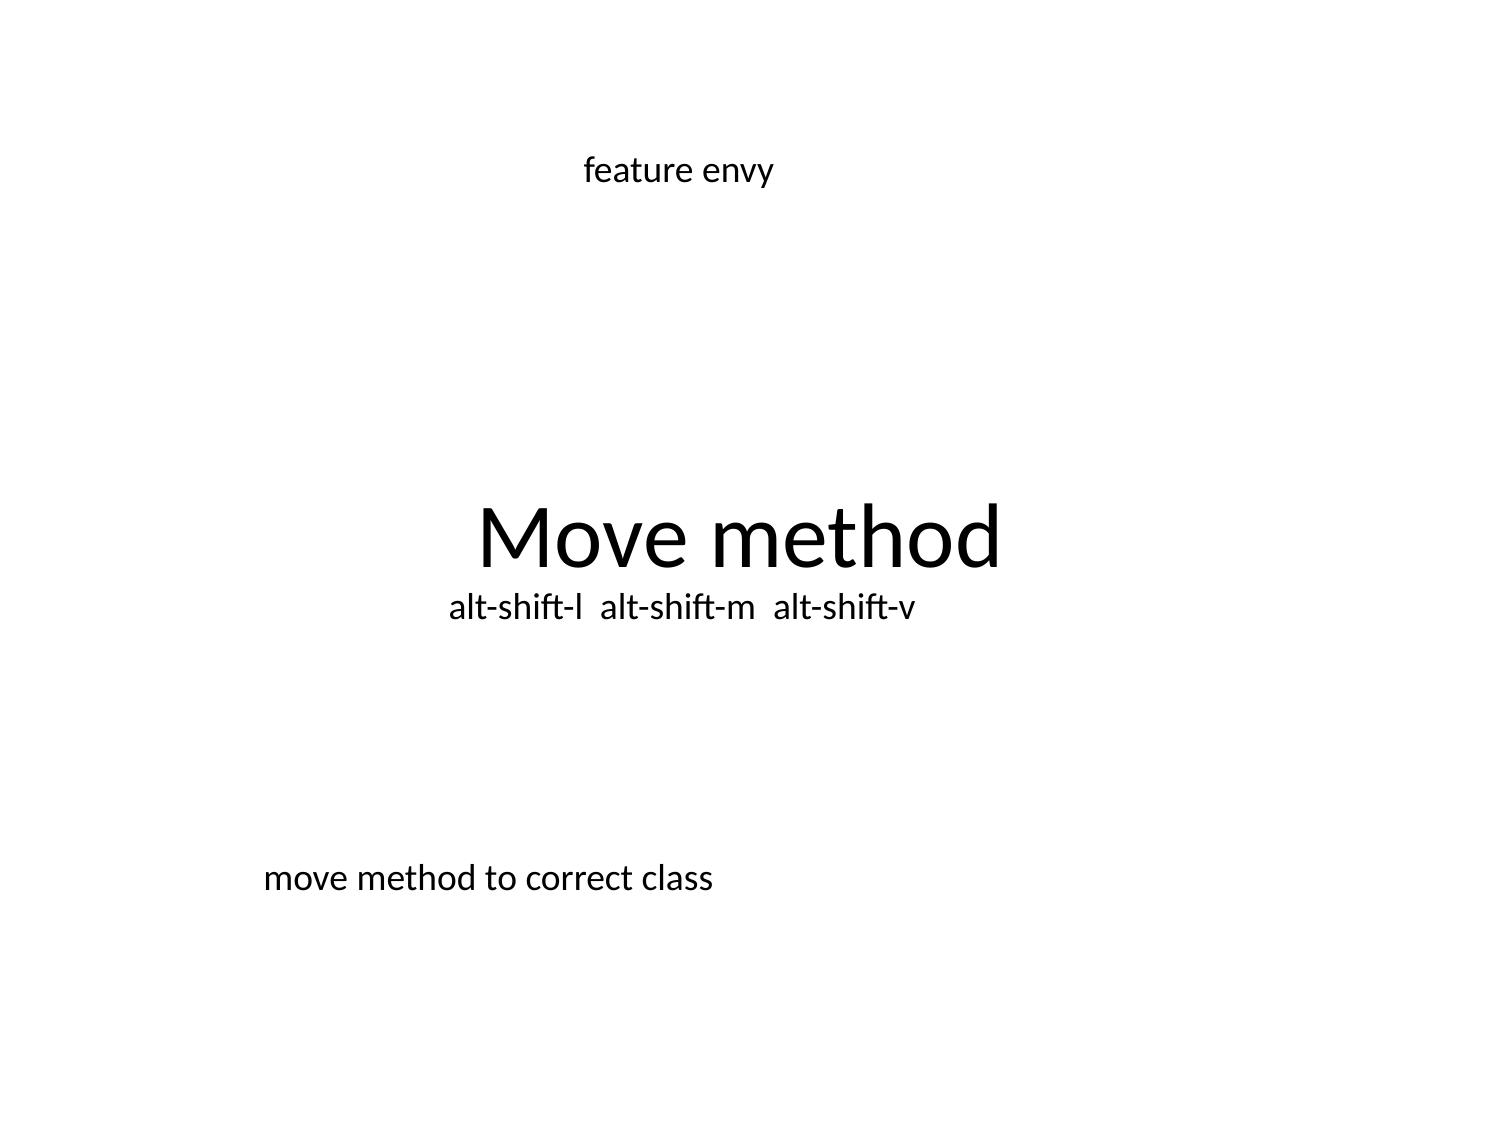

feature envy
# Move method
alt-shift-l  alt-shift-m  alt-shift-v
move method to correct class